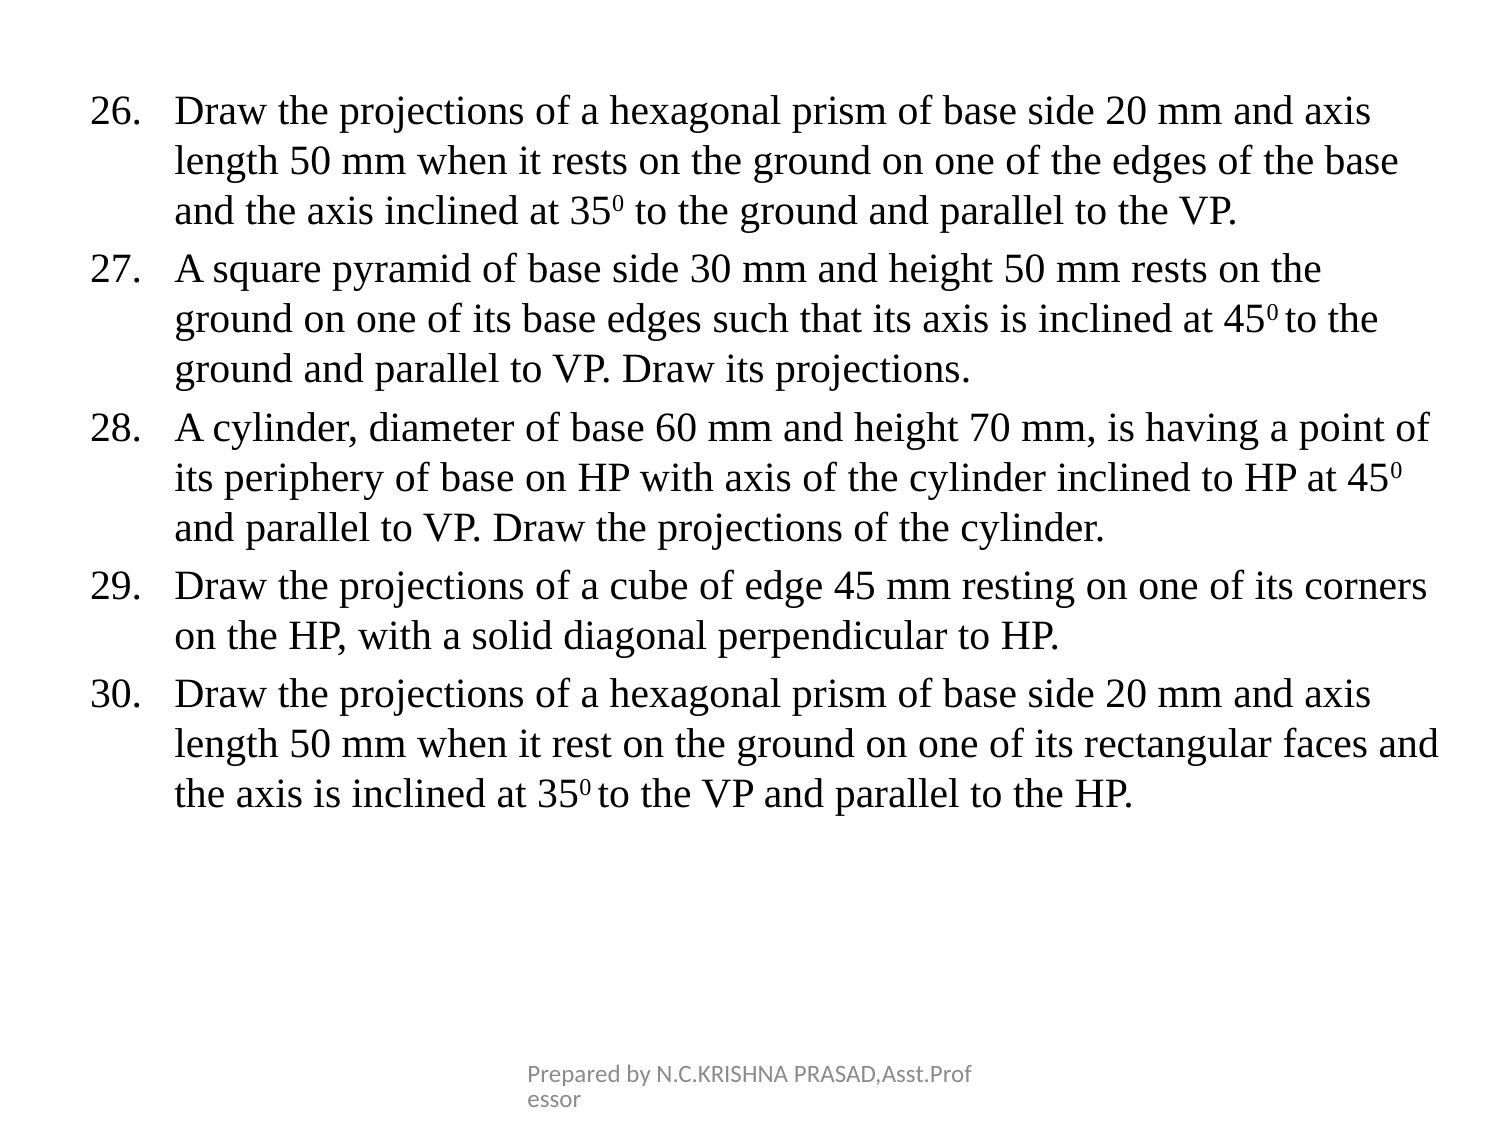

#
Draw the projections of a hexagonal prism of base side 20 mm and axis length 50 mm when it rests on the ground on one of the edges of the base and the axis inclined at 350 to the ground and parallel to the VP.
A square pyramid of base side 30 mm and height 50 mm rests on the ground on one of its base edges such that its axis is inclined at 450 to the ground and parallel to VP. Draw its projections.
A cylinder, diameter of base 60 mm and height 70 mm, is having a point of its periphery of base on HP with axis of the cylinder inclined to HP at 450 and parallel to VP. Draw the projections of the cylinder.
Draw the projections of a cube of edge 45 mm resting on one of its corners on the HP, with a solid diagonal perpendicular to HP.
Draw the projections of a hexagonal prism of base side 20 mm and axis length 50 mm when it rest on the ground on one of its rectangular faces and the axis is inclined at 350 to the VP and parallel to the HP.

Prepared by N.C.KRISHNA PRASAD,Asst.Professor